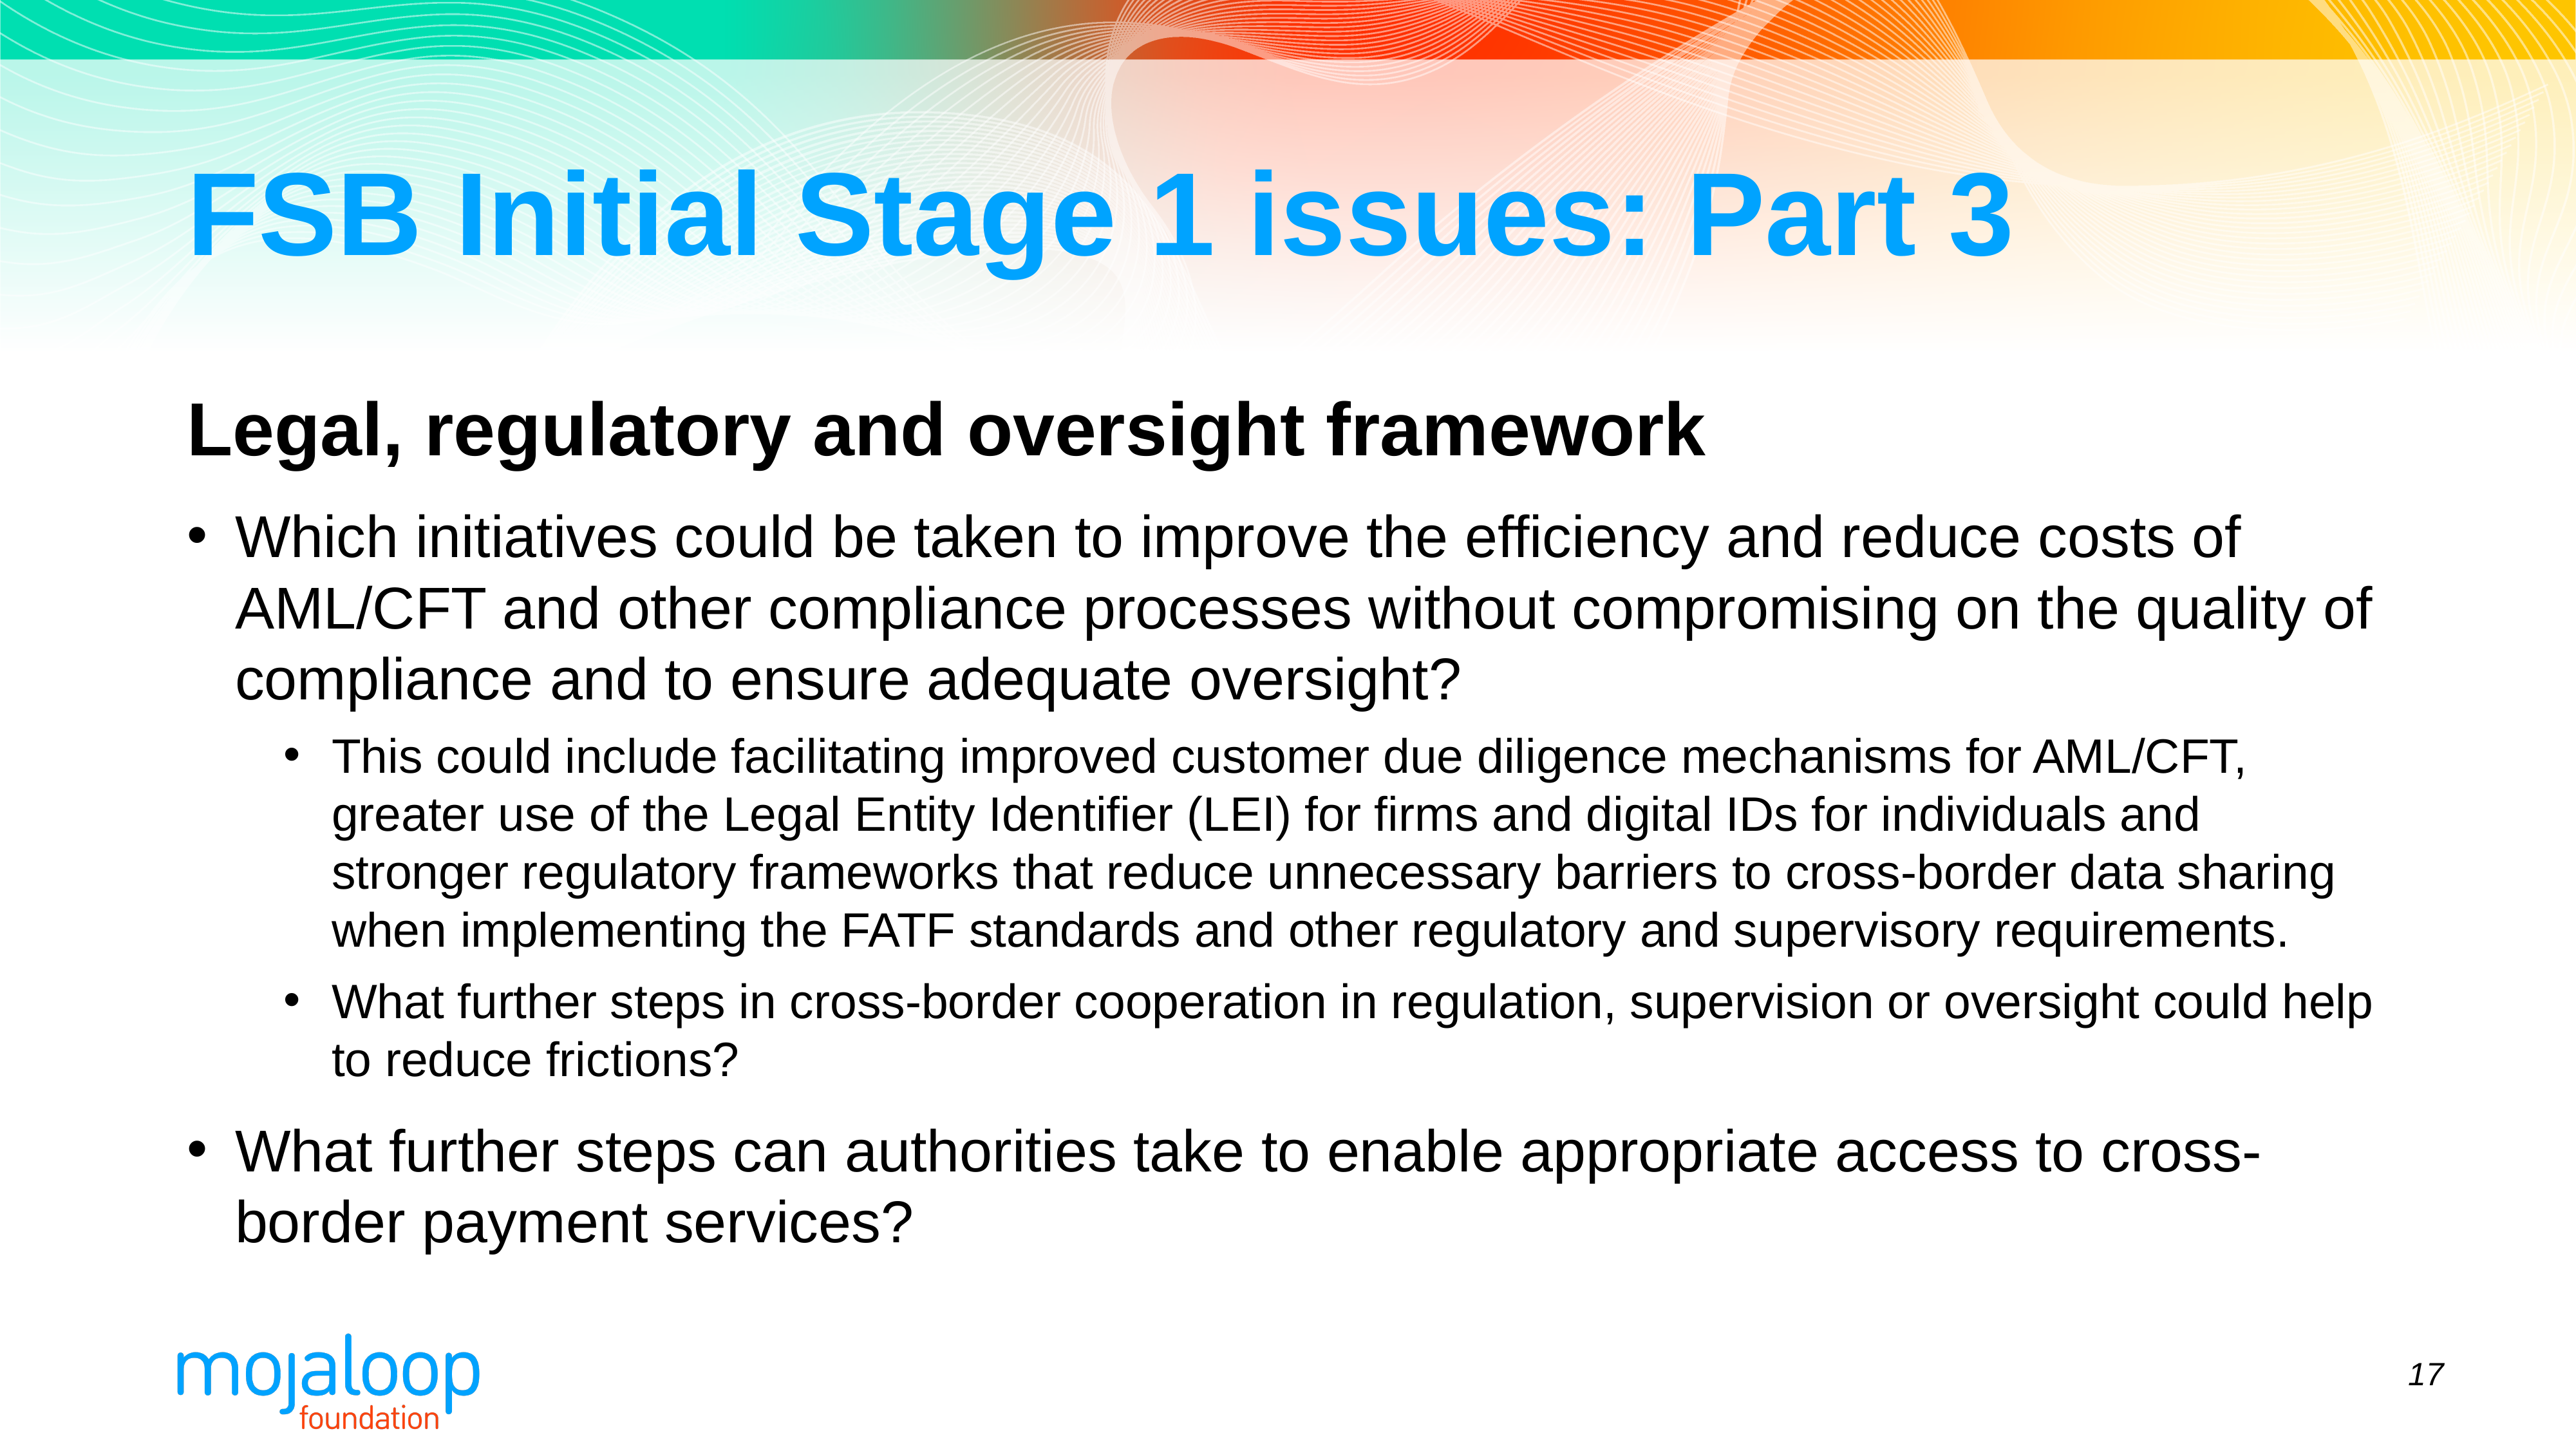

# FSB Initial Stage 1 issues: Part 3
Legal, regulatory and oversight framework
Which initiatives could be taken to improve the efficiency and reduce costs of AML/CFT and other compliance processes without compromising on the quality of compliance and to ensure adequate oversight?
This could include facilitating improved customer due diligence mechanisms for AML/CFT, greater use of the Legal Entity Identifier (LEI) for firms and digital IDs for individuals and stronger regulatory frameworks that reduce unnecessary barriers to cross-border data sharing when implementing the FATF standards and other regulatory and supervisory requirements.
What further steps in cross-border cooperation in regulation, supervision or oversight could help to reduce frictions?
What further steps can authorities take to enable appropriate access to cross-border payment services?